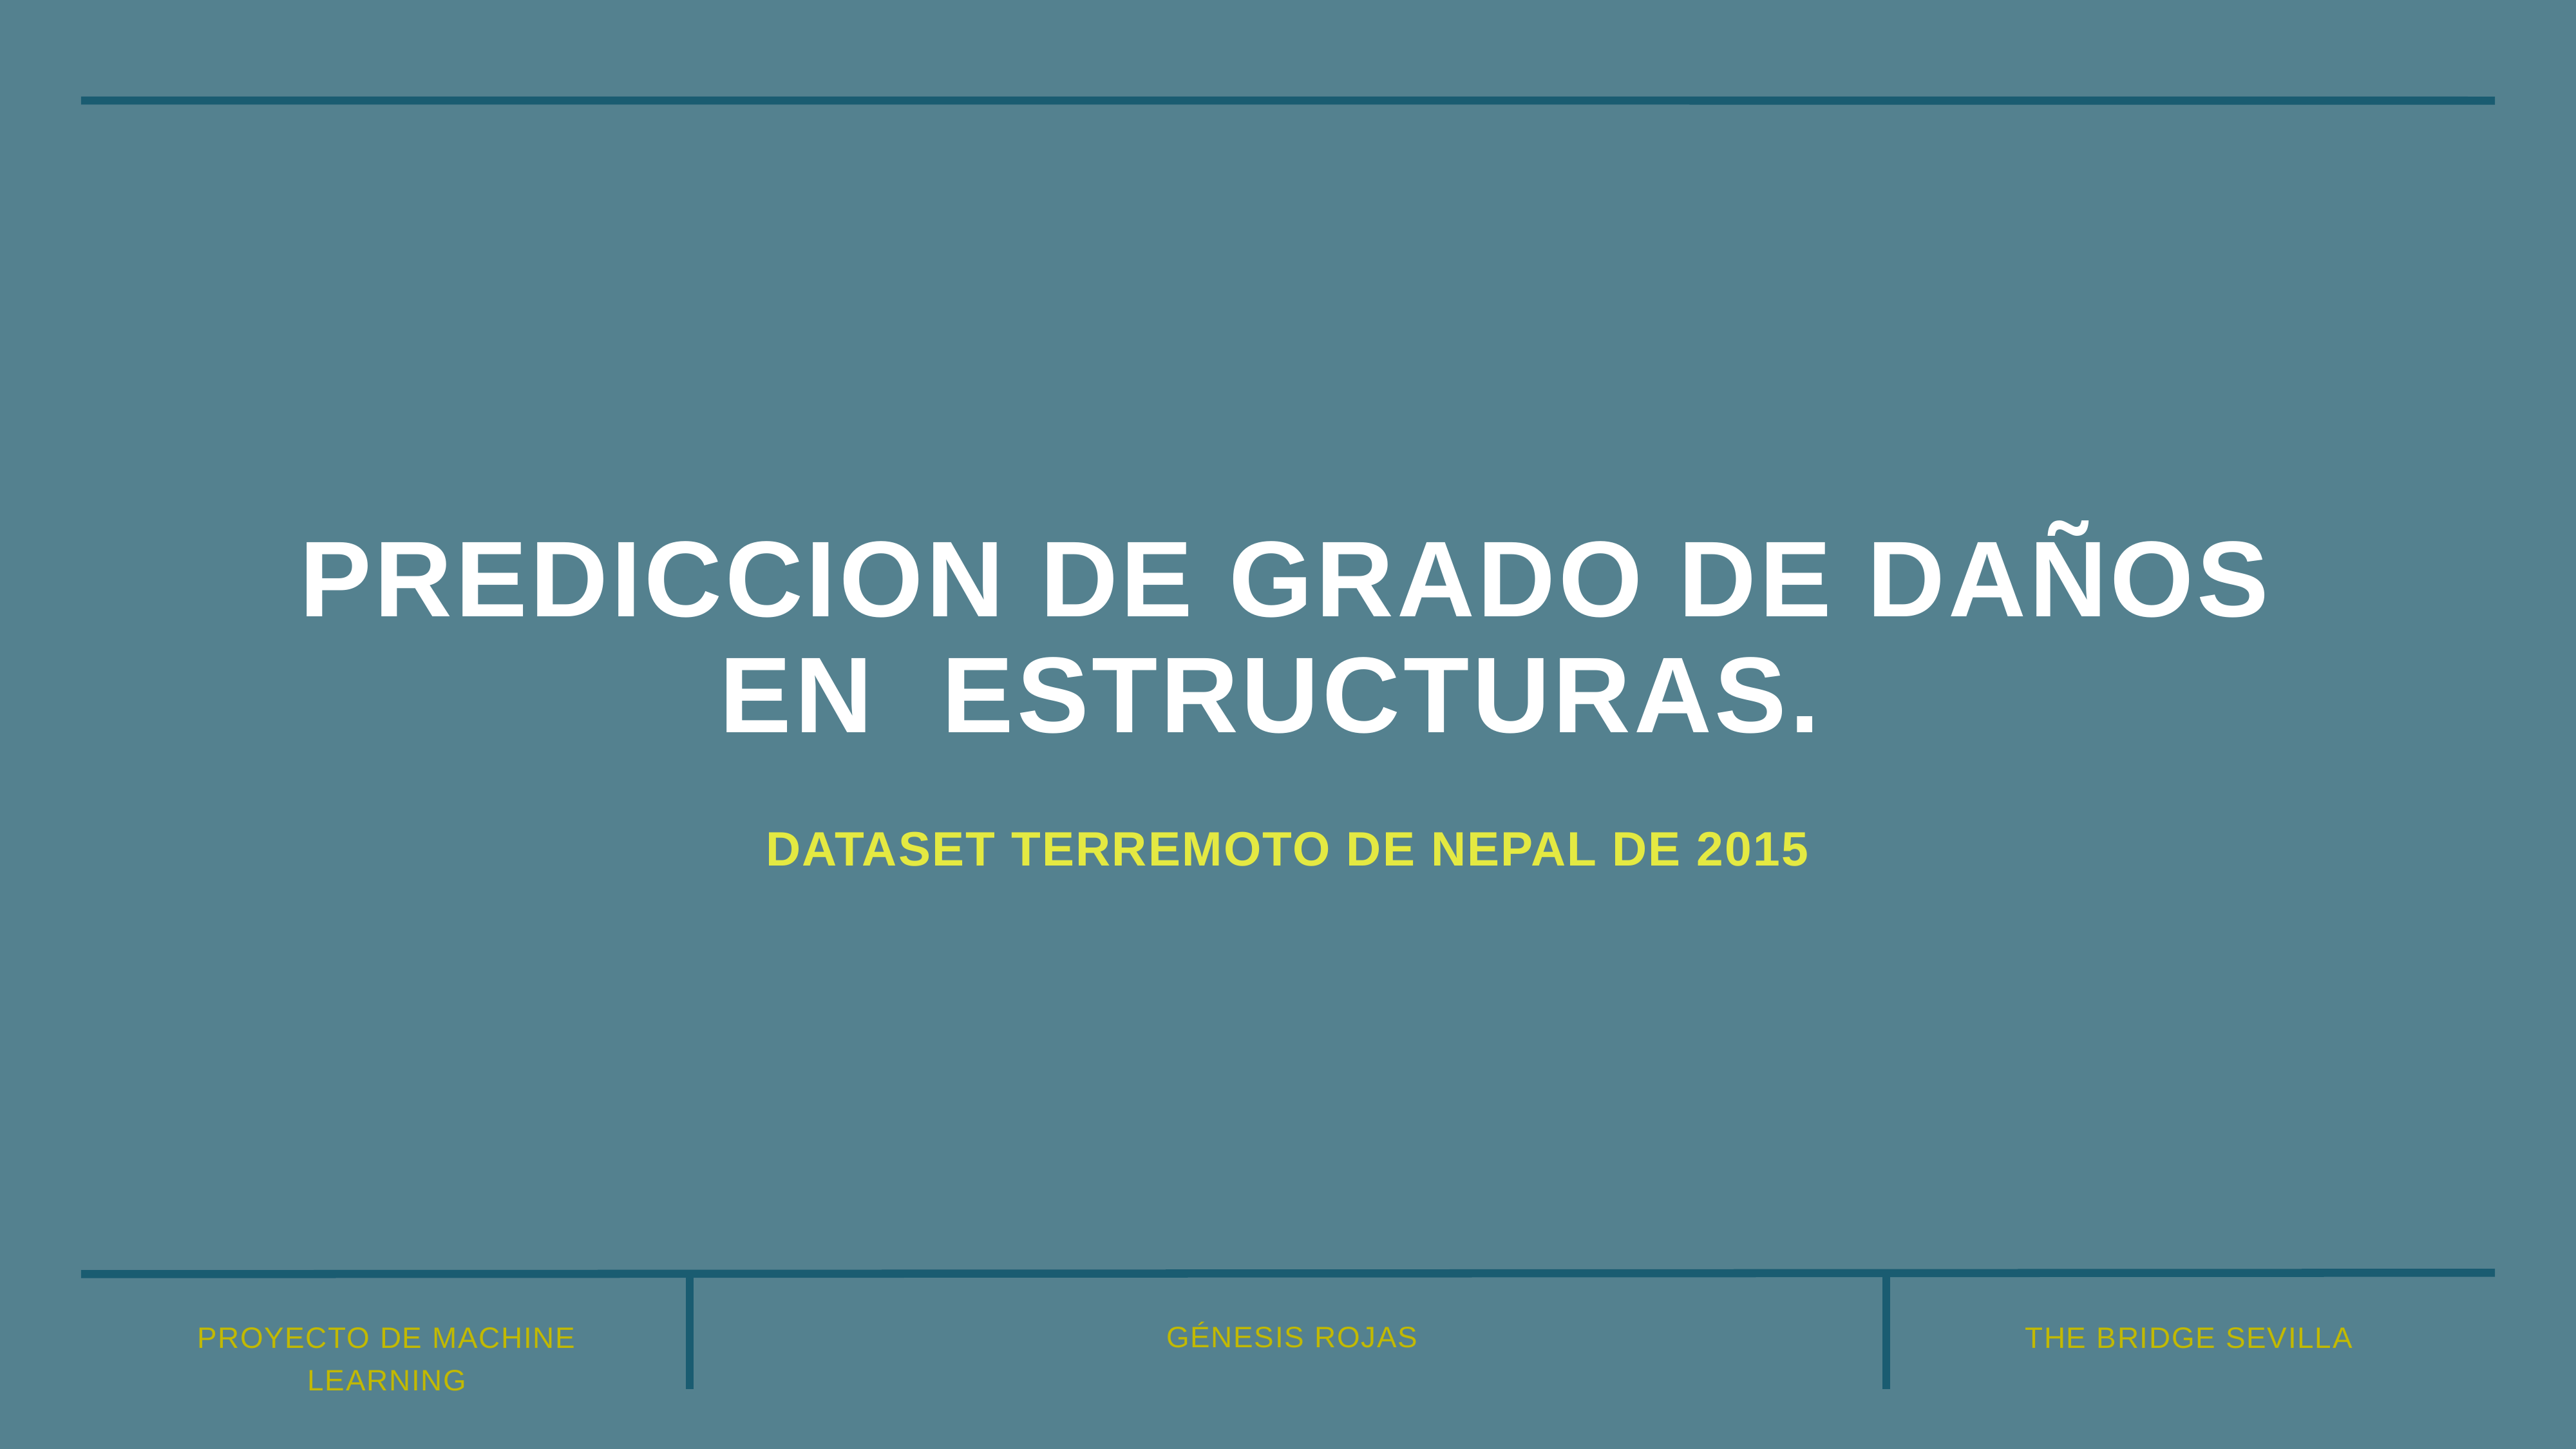

# predICCION DE GRADO DE DAños en  estructuras.
Dataset Terremoto de Nepal de 2015
Génesis Rojas
proyecto de machine learning
The BridGE sevilla